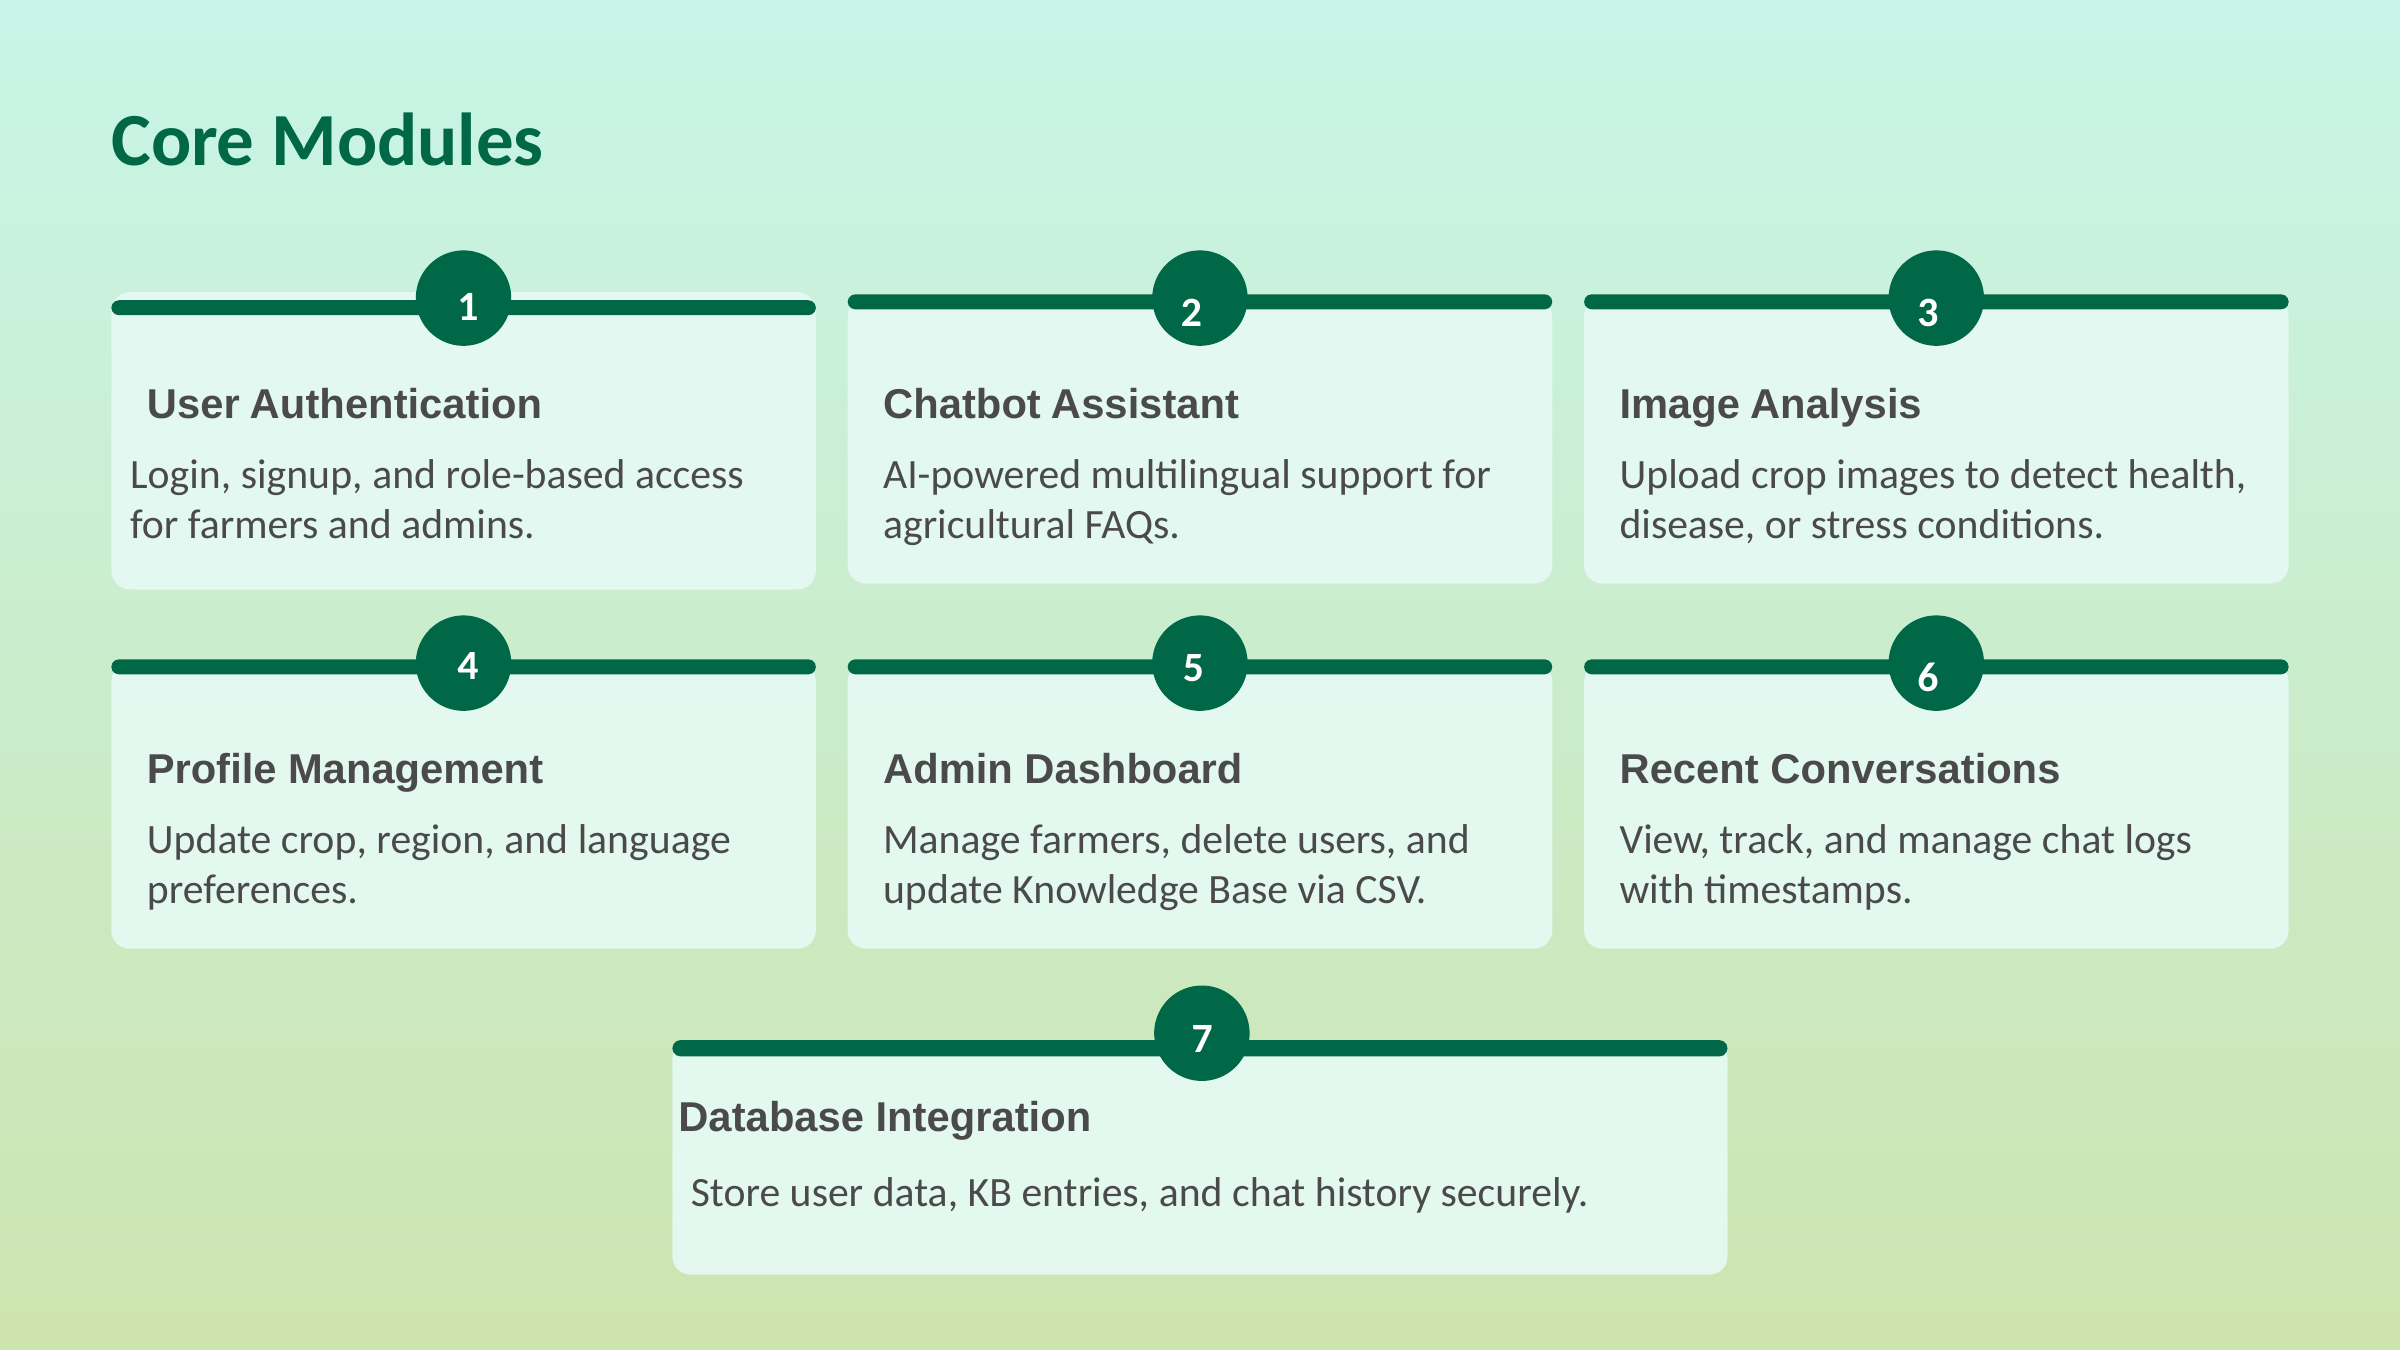

Core Modules

1
2
3

User Authentication
Chatbot Assistant
Image Analysis
Login, signup, and role-based access for farmers and admins.
AI-powered multilingual support for agricultural FAQs.
Upload crop images to detect health, disease, or stress conditions.

4
5
6

Profile Management
Admin Dashboard
Recent Conversations
Update crop, region, and language preferences.
Manage farmers, delete users, and update Knowledge Base via CSV.
View, track, and manage chat logs with timestamps.

7

Database Integration
Store user data, KB entries, and chat history securely.